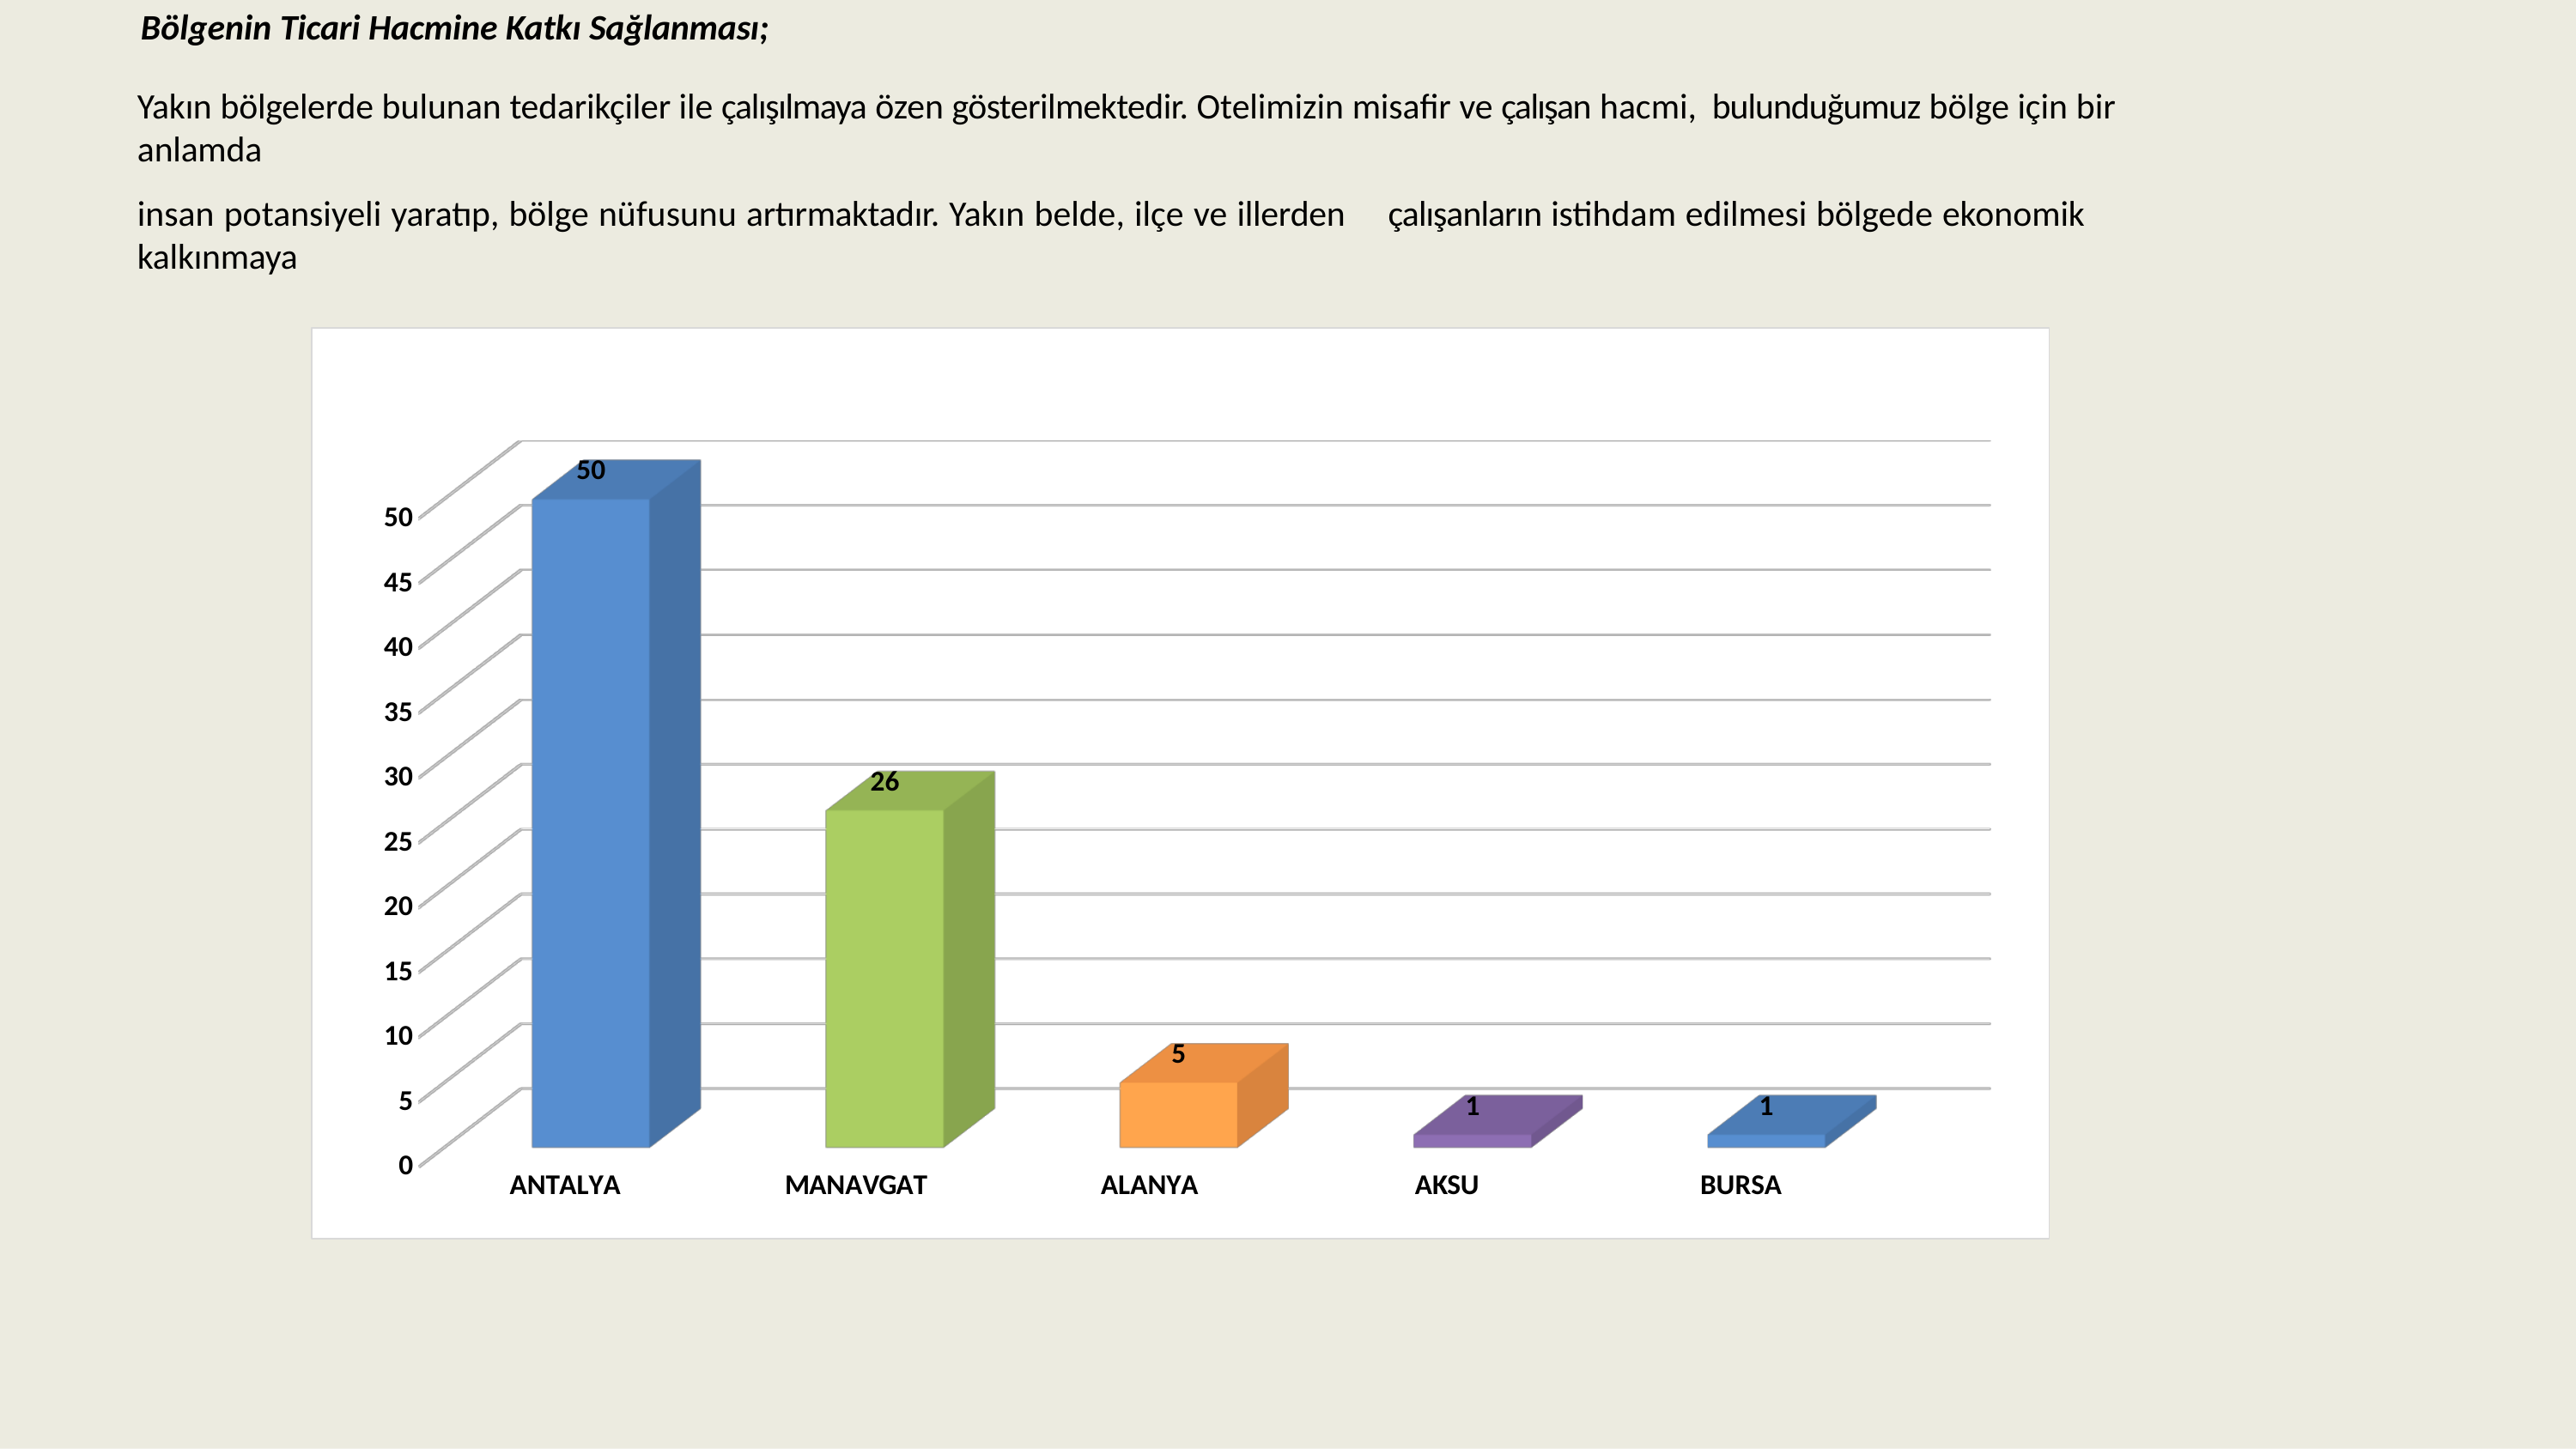

Bölgenin Ticari Hacmine Katkı Sağlanması;
Yakın bölgelerde bulunan tedarikçiler ile çalışılmaya özen gösterilmektedir. Otelimizin misafir ve çalışan hacmi, bulunduğumuz bölge için bir anlamda
insan potansiyeli yaratıp, bölge nüfusunu artırmaktadır. Yakın belde, ilçe ve illerden	çalışanların istihdam edilmesi bölgede ekonomik kalkınmaya

[unsupported chart]